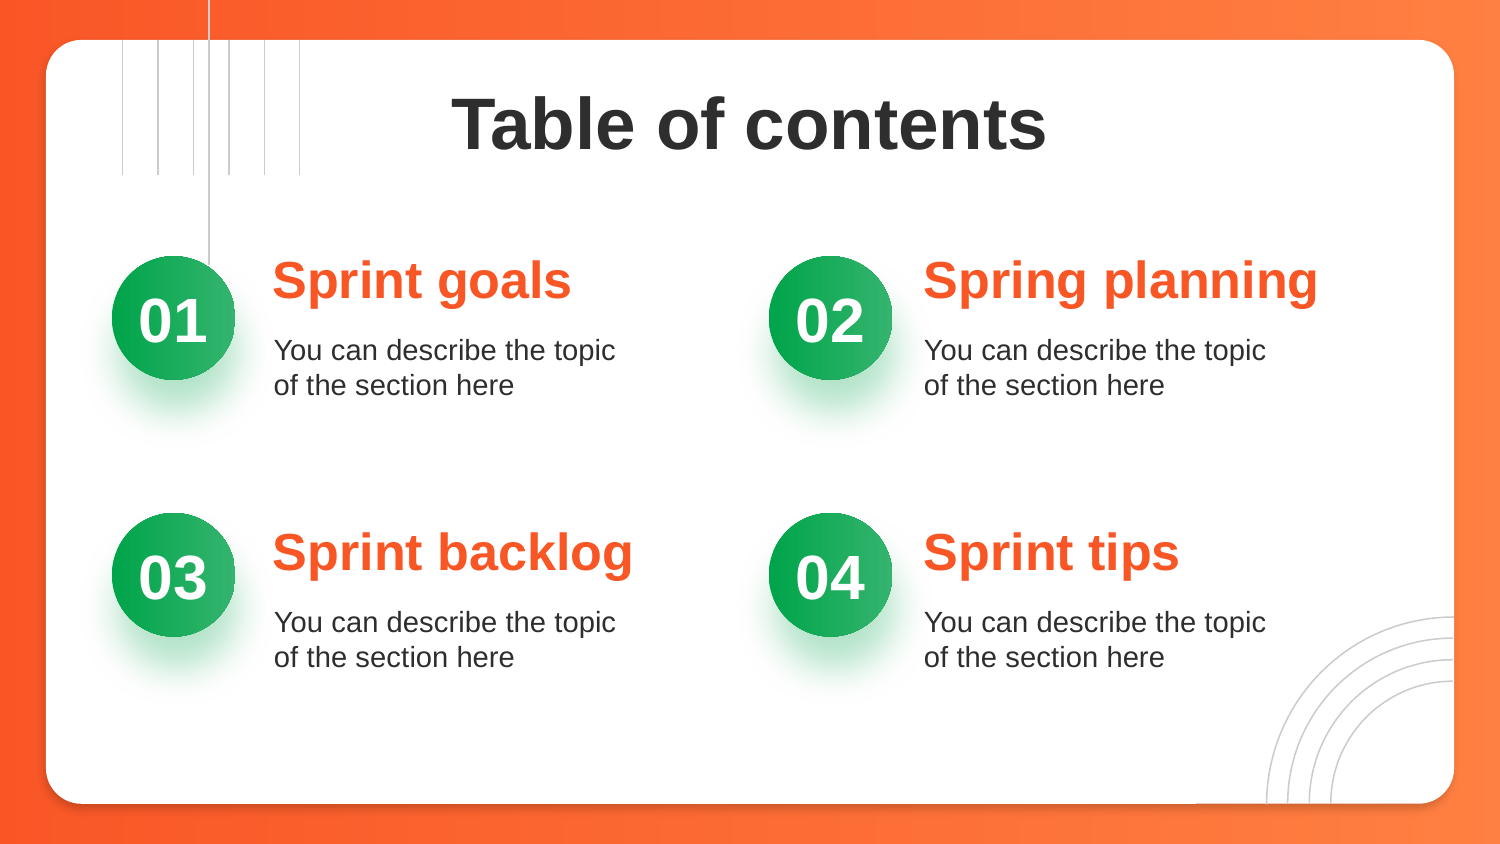

Table of contents
Sprint goals
Spring planning

# 01
02
You can describe the topic of the section here
You can describe the topic of the section here
Sprint backlog
Sprint tips

03
04
You can describe the topic of the section here
You can describe the topic of the section here